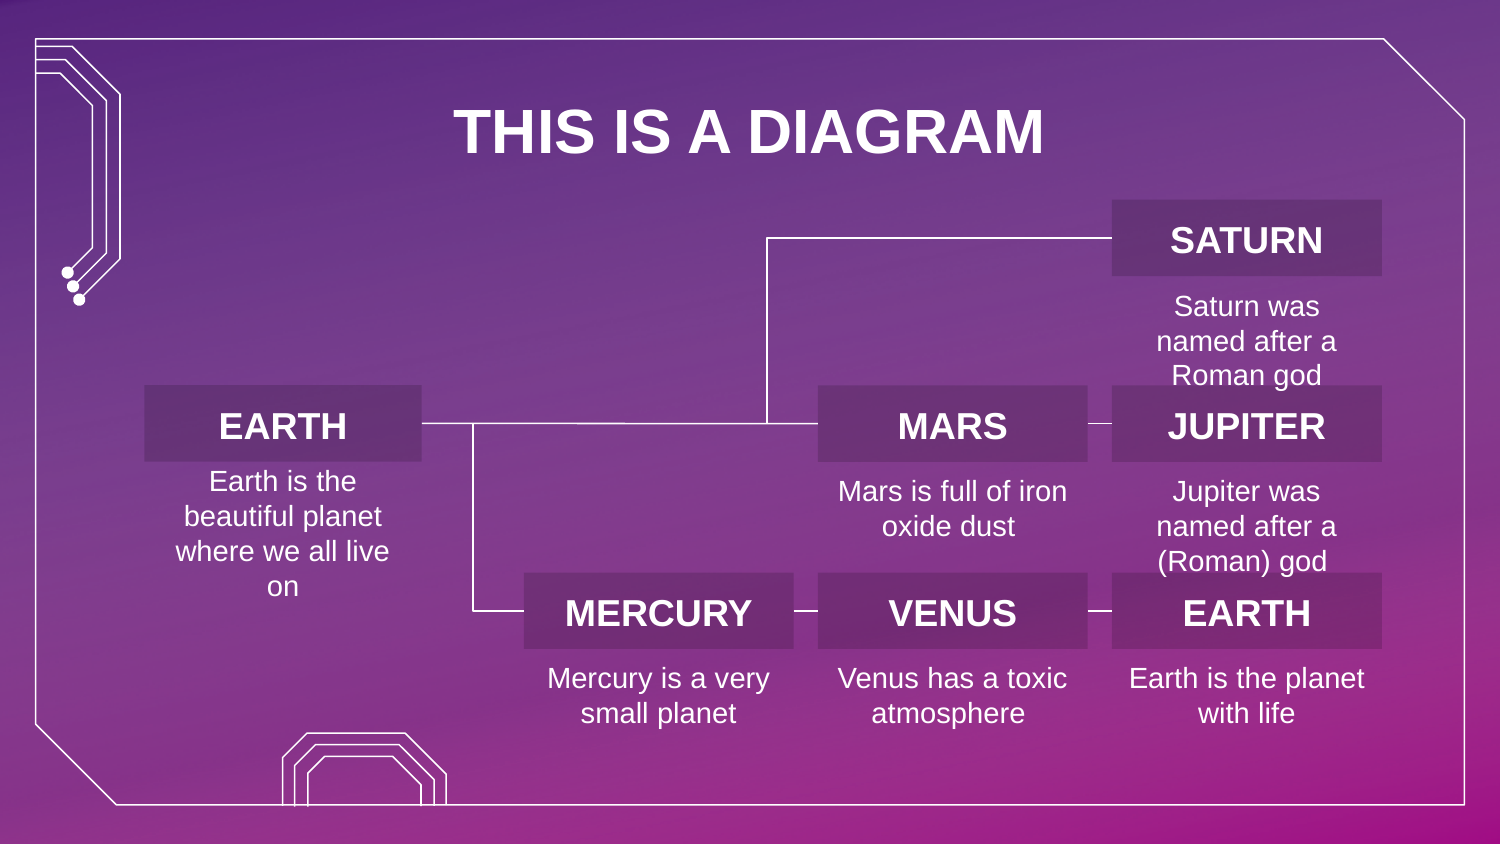

# THIS IS A DIAGRAM
SATURN
Saturn was named after a Roman god
EARTH
MARS
JUPITER
Earth is the beautiful planet where we all live on
Mars is full of iron oxide dust
Jupiter was named after a (Roman) god
MERCURY
VENUS
EARTH
Mercury is a very small planet
Venus has a toxic atmosphere
Earth is the planet with life